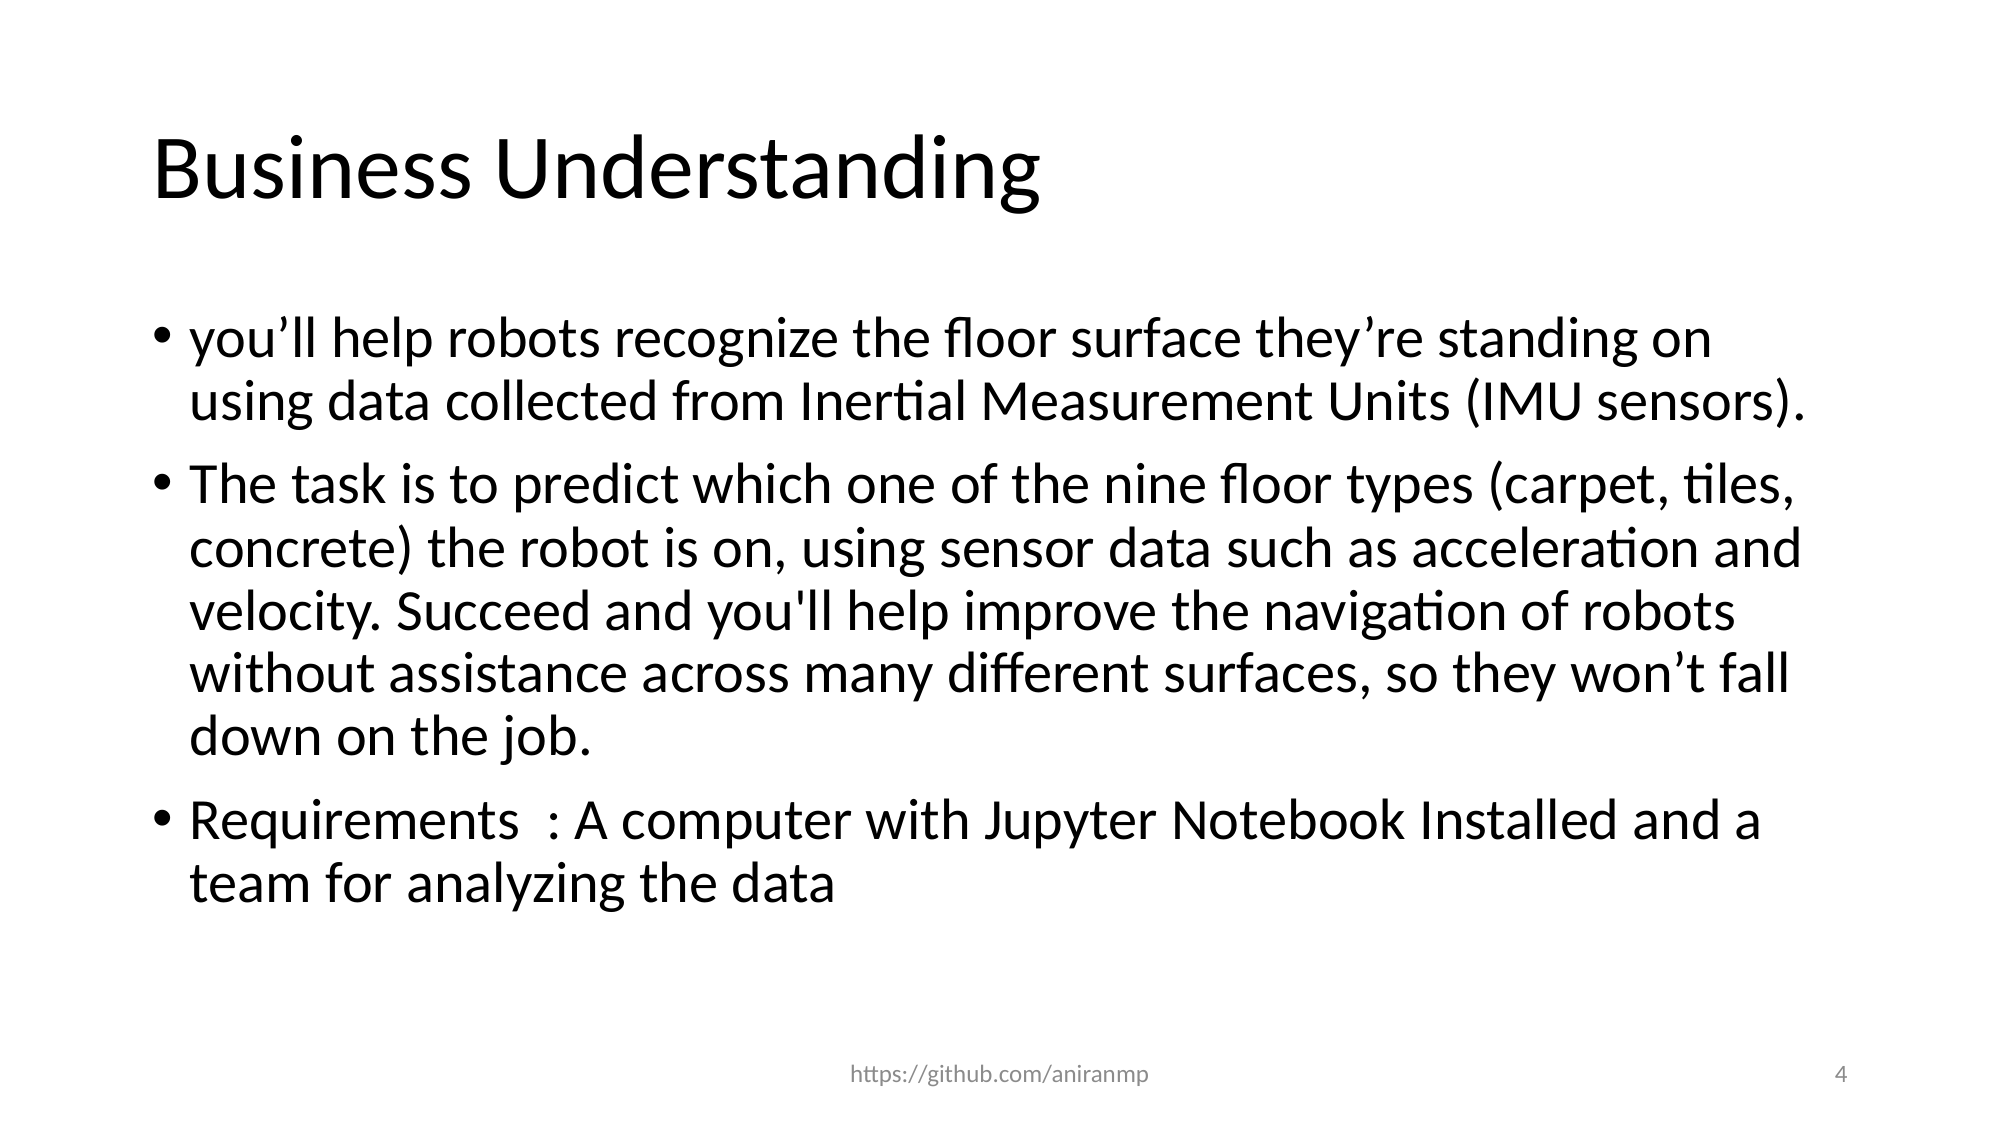

# Business Understanding
you’ll help robots recognize the floor surface they’re standing on using data collected from Inertial Measurement Units (IMU sensors).
The task is to predict which one of the nine floor types (carpet, tiles, concrete) the robot is on, using sensor data such as acceleration and velocity. Succeed and you'll help improve the navigation of robots without assistance across many different surfaces, so they won’t fall down on the job.
Requirements  : A computer with Jupyter Notebook Installed and a team for analyzing the data
https://github.com/aniranmp
 4